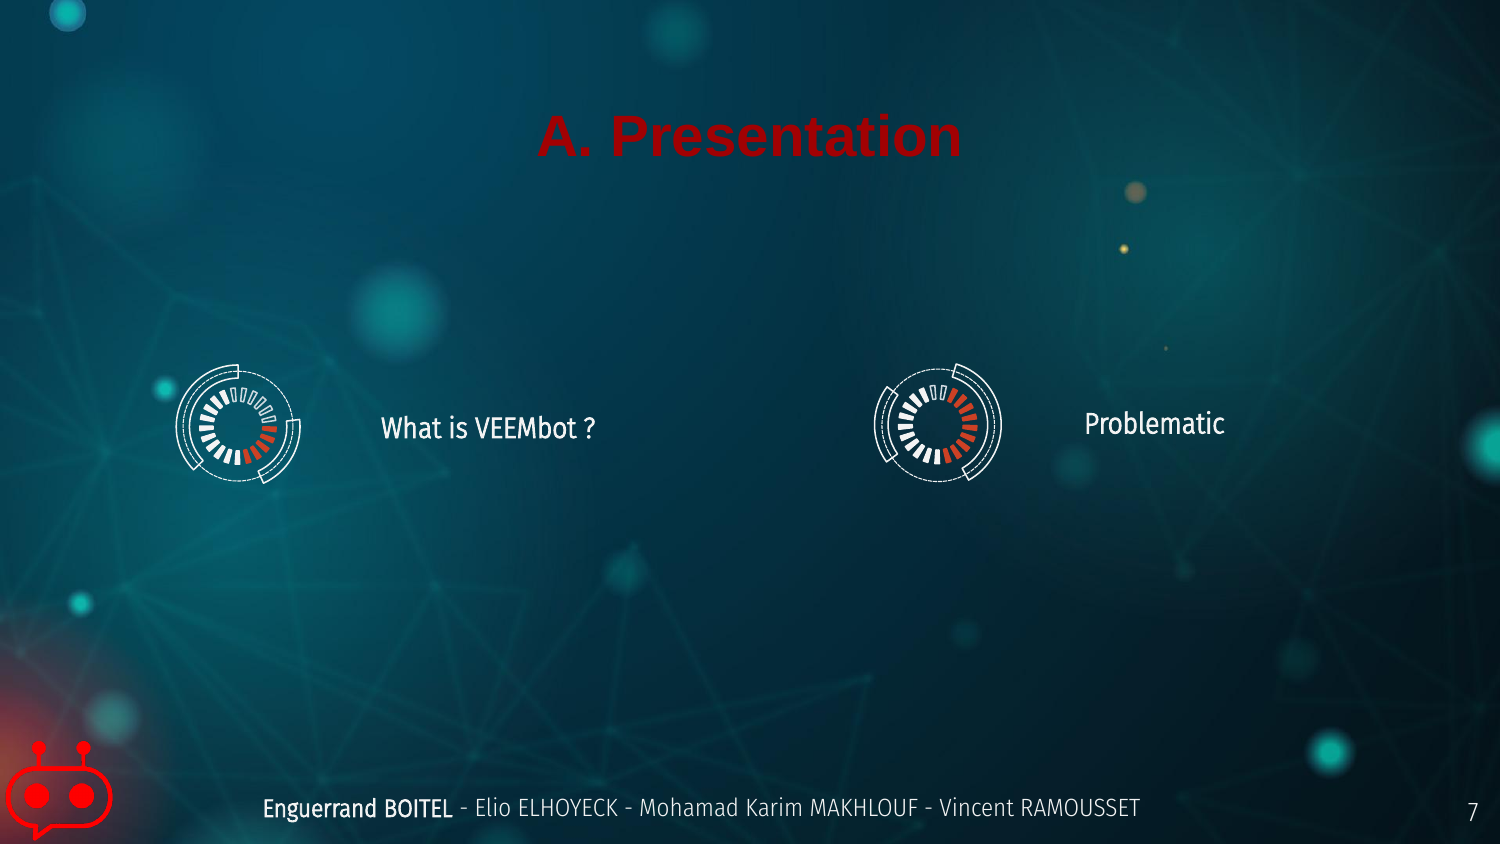

# A. Presentation

         Problematic
         What is VEEMbot ?

Enguerrand BOITEL - Elio ELHOYECK - Mohamad Karim MAKHLOUF - Vincent RAMOUSSET
7